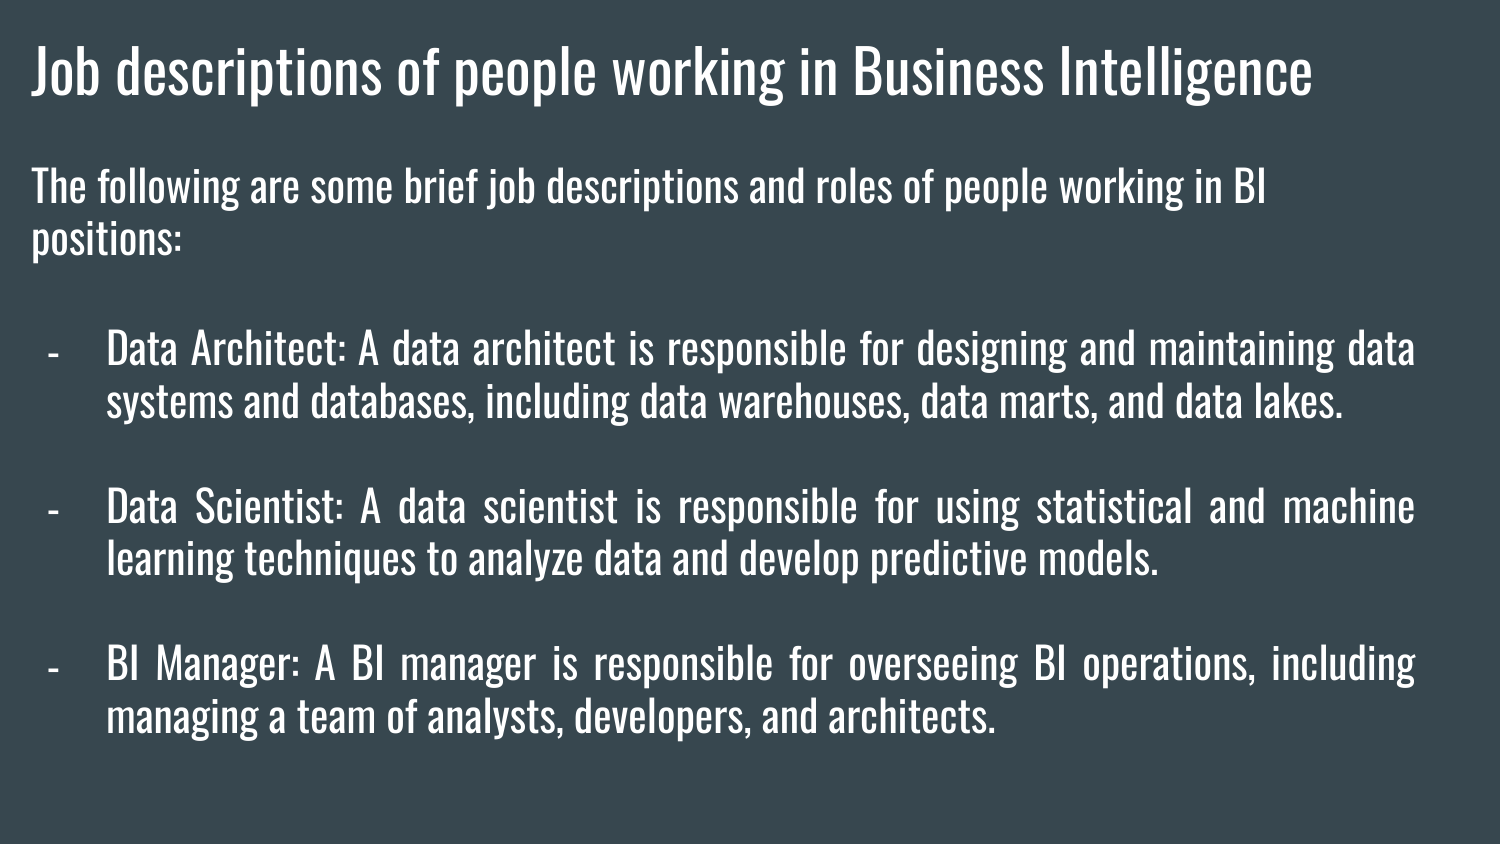

# Job descriptions of people working in Business Intelligence

The following are some brief job descriptions and roles of people working in BI positions:

Data Architect: A data architect is responsible for designing and maintaining data systems and databases, including data warehouses, data marts, and data lakes.

Data Scientist: A data scientist is responsible for using statistical and machine learning techniques to analyze data and develop predictive models.

BI Manager: A BI manager is responsible for overseeing BI operations, including managing a team of analysts, developers, and architects.